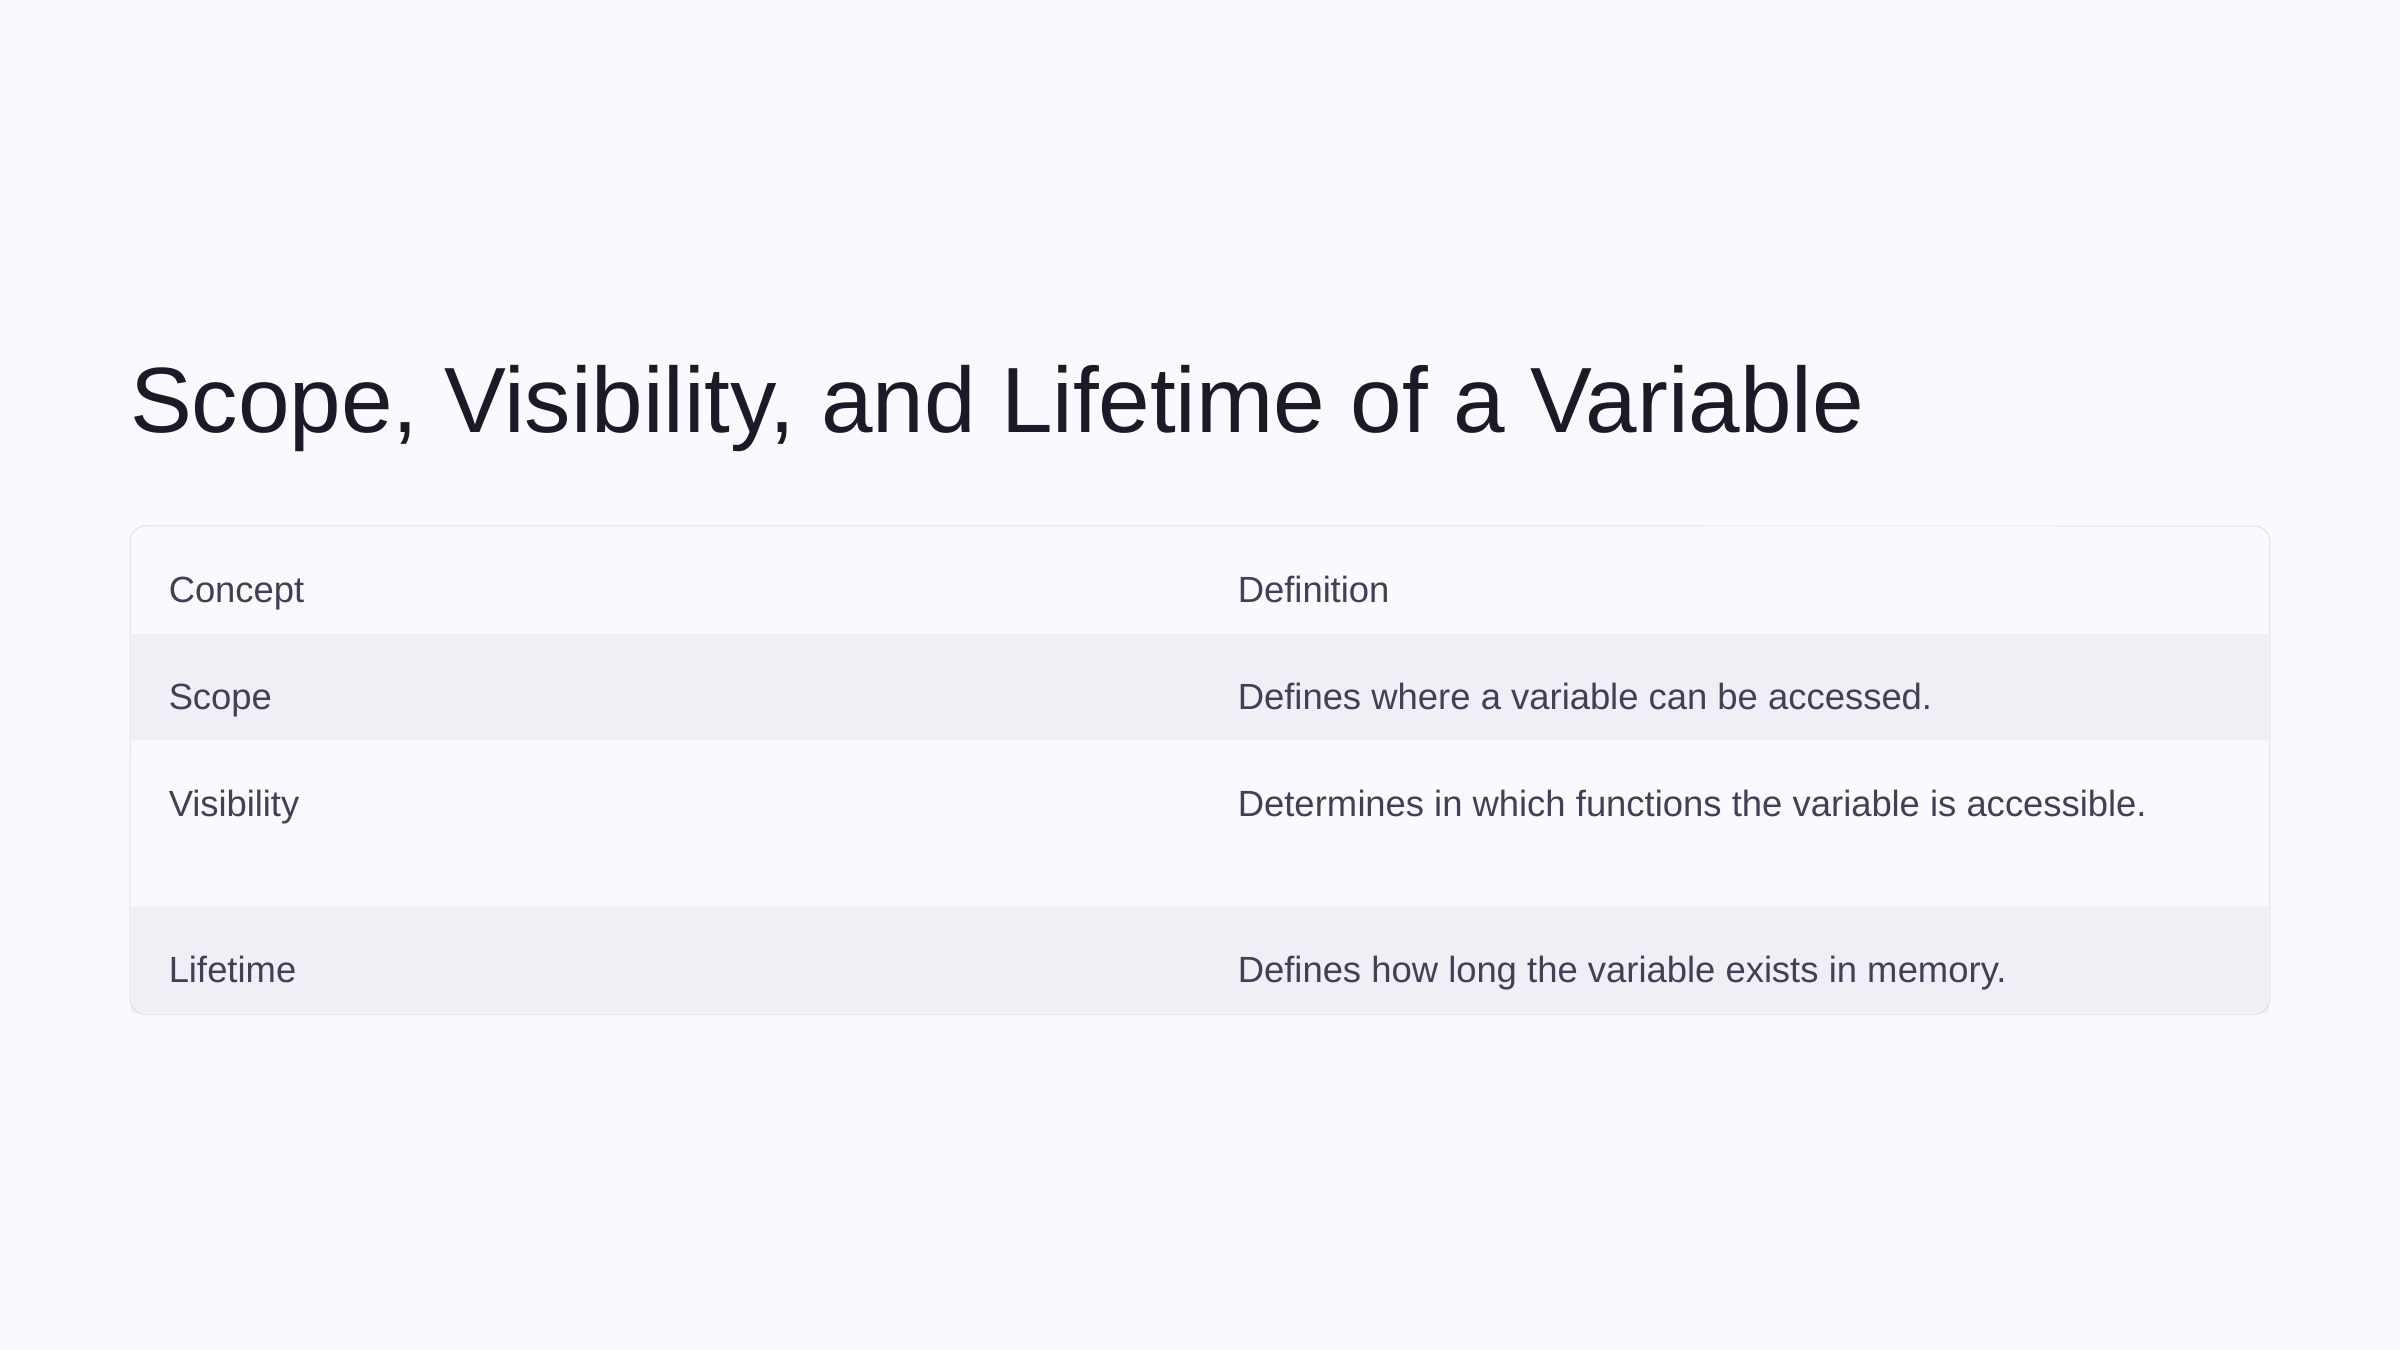

Scope, Visibility, and Lifetime of a Variable

Concept
Definition

Scope
Defines where a variable can be accessed.

Visibility
Determines in which functions the variable is accessible.

Lifetime
Defines how long the variable exists in memory.